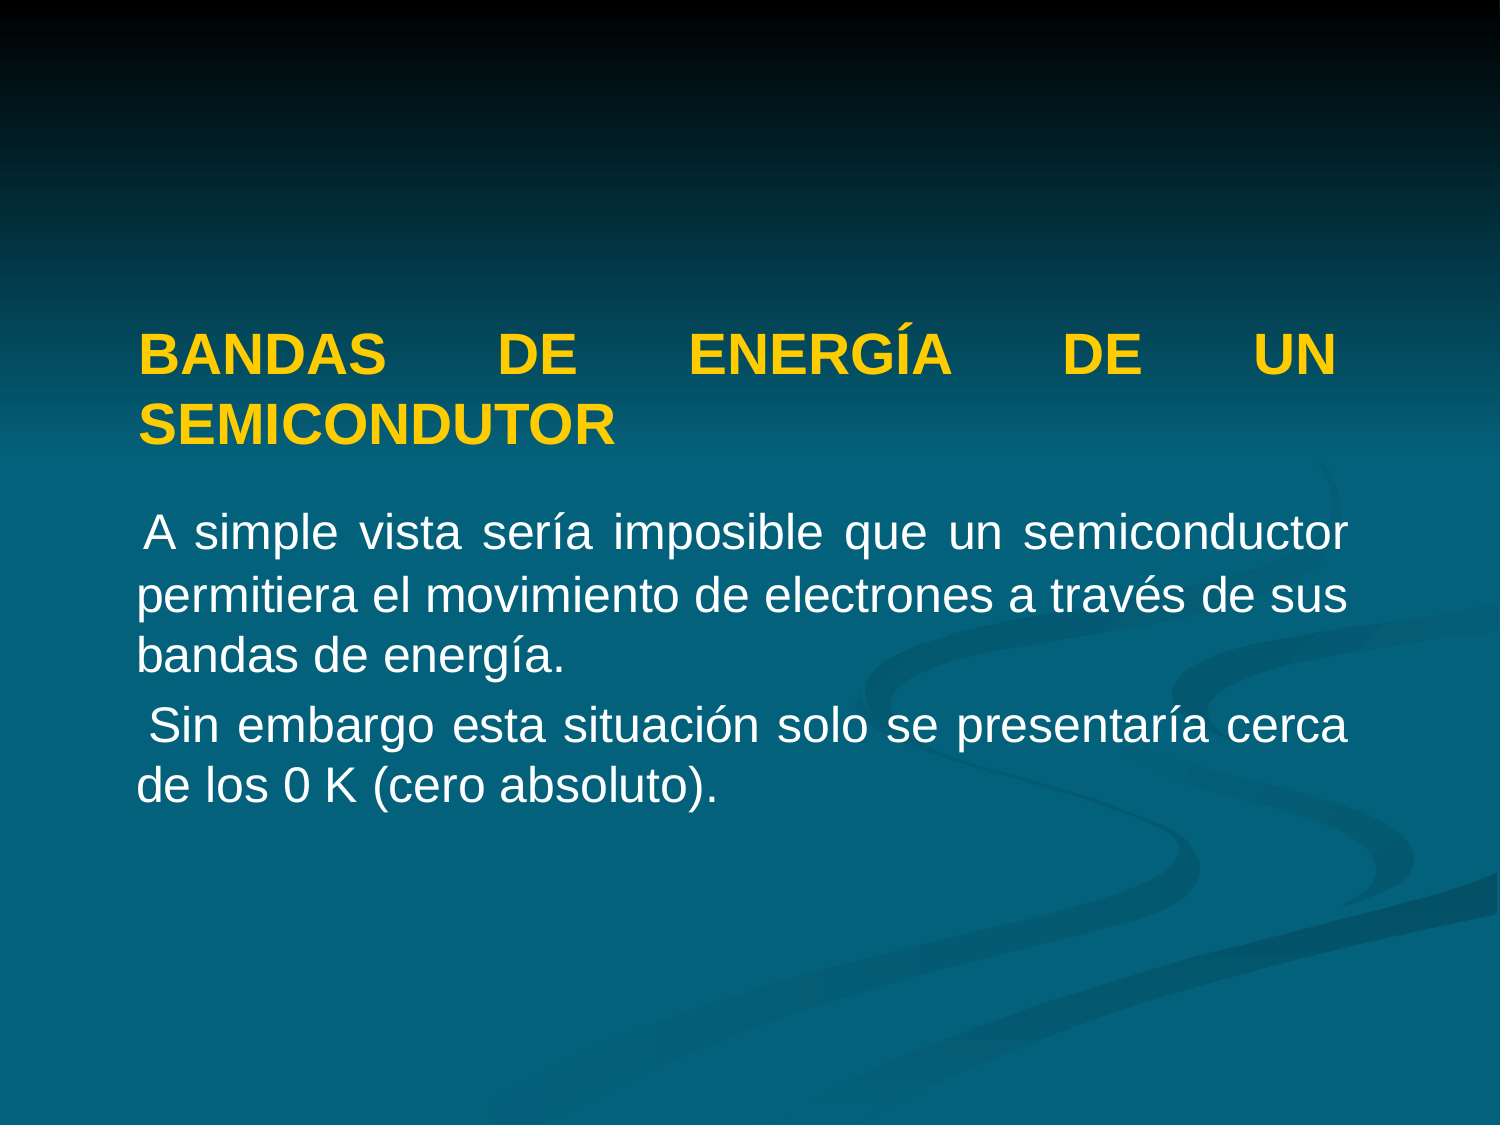

# BANDAS DE ENERGÍA DE UN SEMICONDUTOR
   A simple vista sería imposible que un semiconductor permitiera el movimiento de electrones a través de sus bandas de energía.
    Sin embargo esta situación solo se presentaría cerca de los 0 K (cero absoluto).